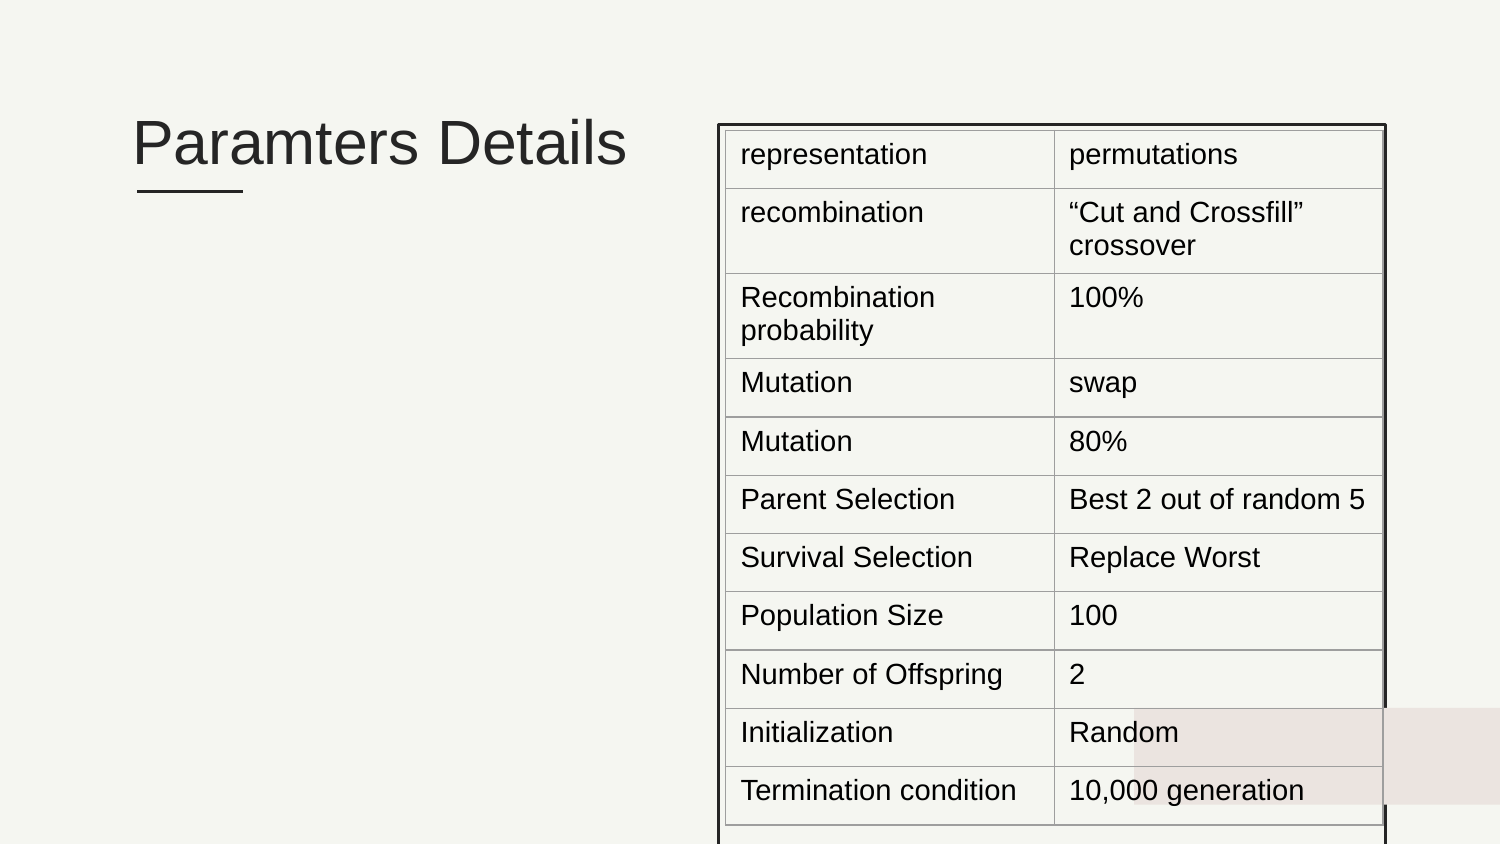

# Paramters Details
| representation | permutations |
| --- | --- |
| recombination | “Cut and Crossfill” crossover |
| Recombination probability | 100% |
| Mutation | swap |
| Mutation | 80% |
| Parent Selection | Best 2 out of random 5 |
| Survival Selection | Replace Worst |
| Population Size | 100 |
| Number of Offspring | 2 |
| Initialization | Random |
| Termination condition | 10,000 generation |